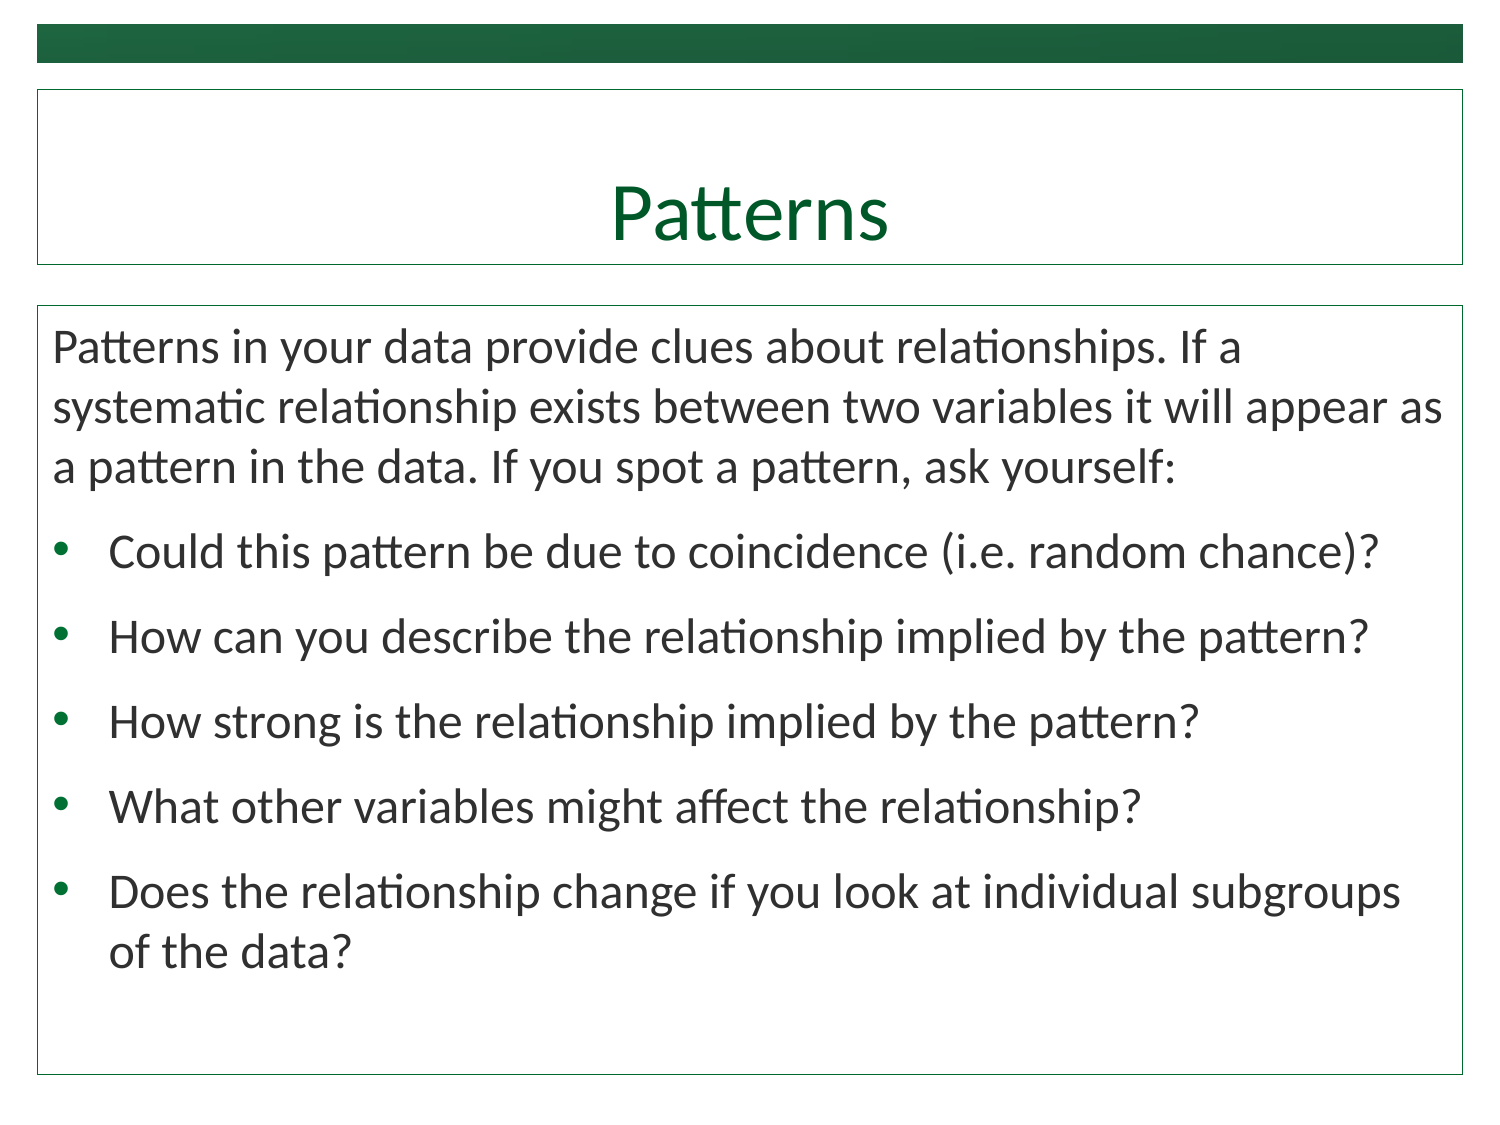

# Patterns
Patterns in your data provide clues about relationships. If a systematic relationship exists between two variables it will appear as a pattern in the data. If you spot a pattern, ask yourself:
Could this pattern be due to coincidence (i.e. random chance)?
How can you describe the relationship implied by the pattern?
How strong is the relationship implied by the pattern?
What other variables might affect the relationship?
Does the relationship change if you look at individual subgroups of the data?